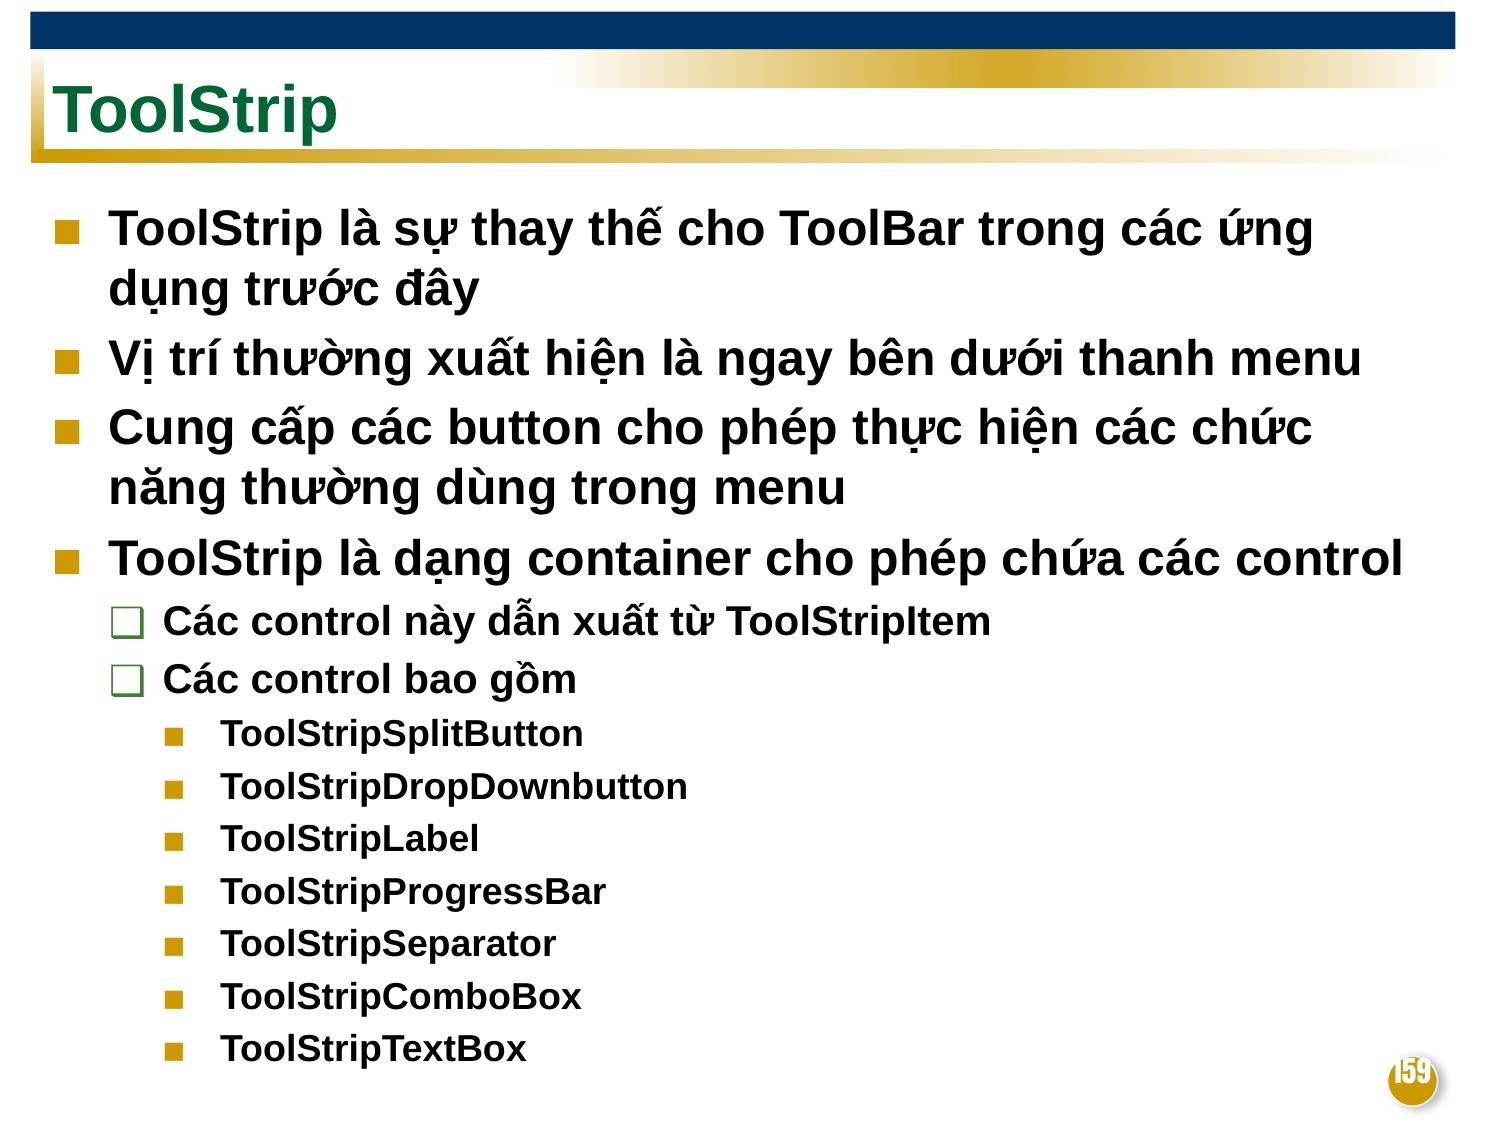

# ToolStrip
ToolStrip là sự thay thế cho ToolBar trong các ứng dụng trước đây
Vị trí thường xuất hiện là ngay bên dưới thanh menu
Cung cấp các button cho phép thực hiện các chức năng thường dùng trong menu
ToolStrip là dạng container cho phép chứa các control
Các control này dẫn xuất từ ToolStripItem
Các control bao gồm
ToolStripSplitButton
ToolStripDropDownbutton
ToolStripLabel
ToolStripProgressBar
ToolStripSeparator
ToolStripComboBox
ToolStripTextBox

159